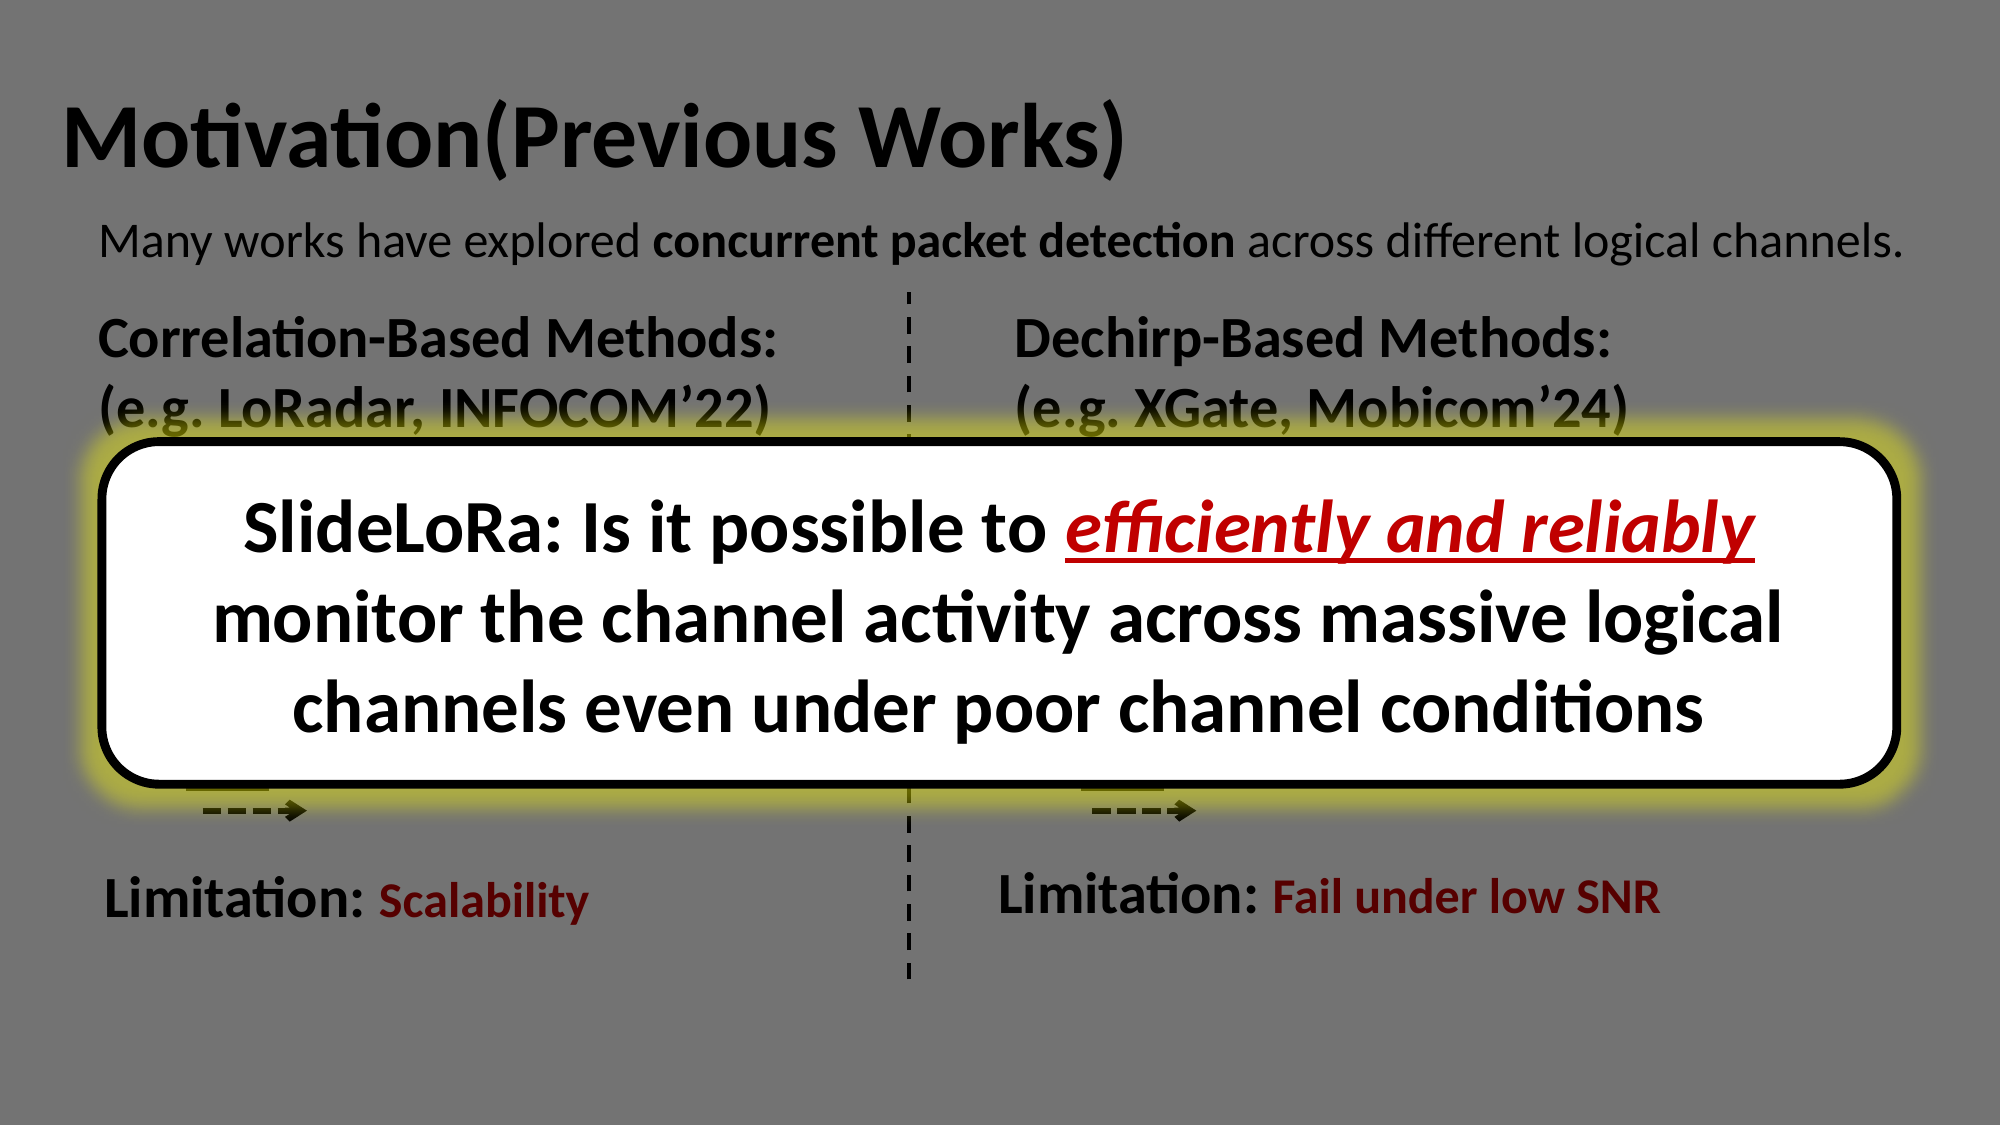

# Motivation(Previous Works)
Many works have explored concurrent packet detection across different logical channels.
Correlation-Based Methods:
(e.g. LoRadar, INFOCOM’22)
Dechirp-Based Methods:
(e.g. XGate, Mobicom’24)
SlideLoRa: Is it possible to efficiently and reliably monitor the channel activity across massive logical channels even under poor channel conditions
Frequency
Frequency
Time

Time
Limitation: Fail under low SNR
Limitation: Scalability